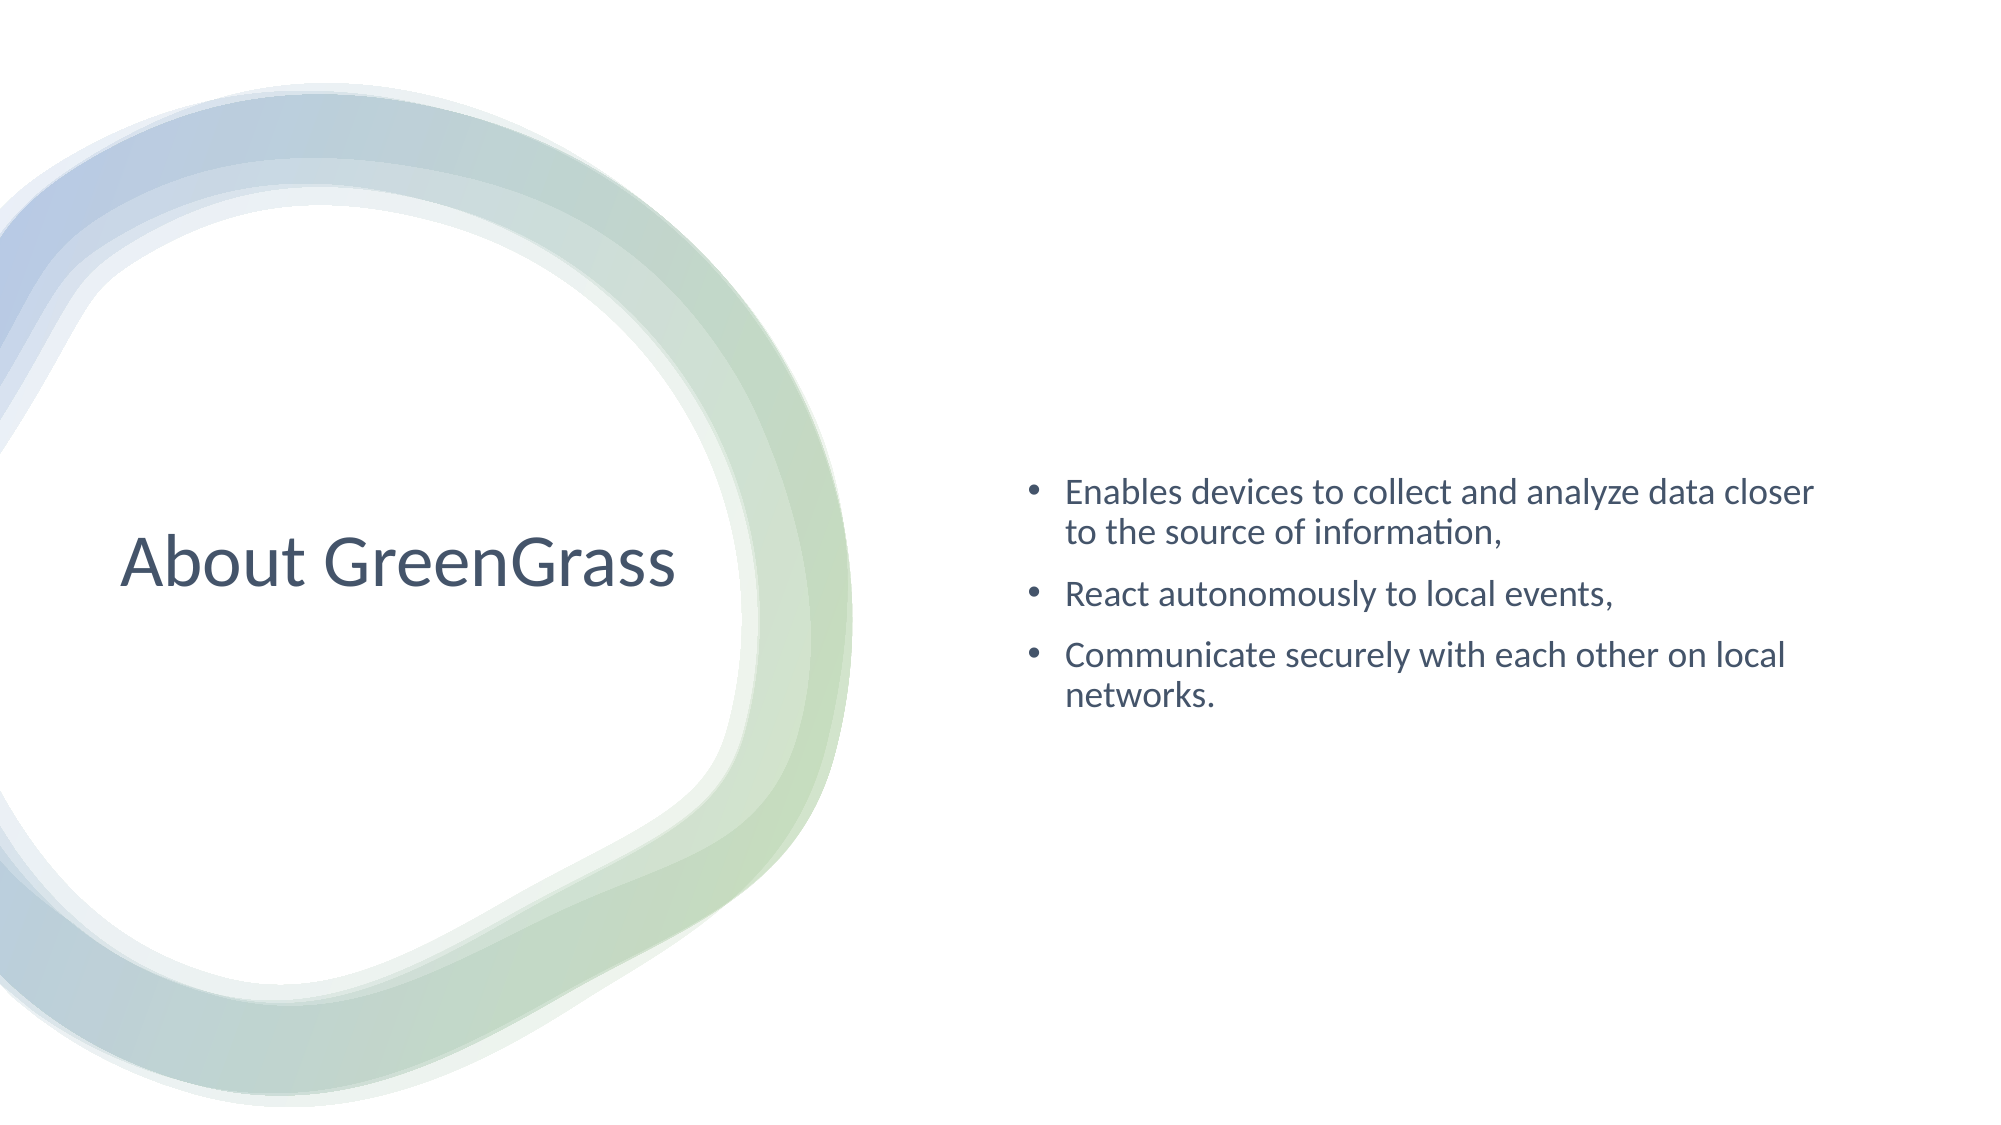

Enables devices to collect and analyze data closer to the source of information,
React autonomously to local events,
Communicate securely with each other on local networks.
# About GreenGrass